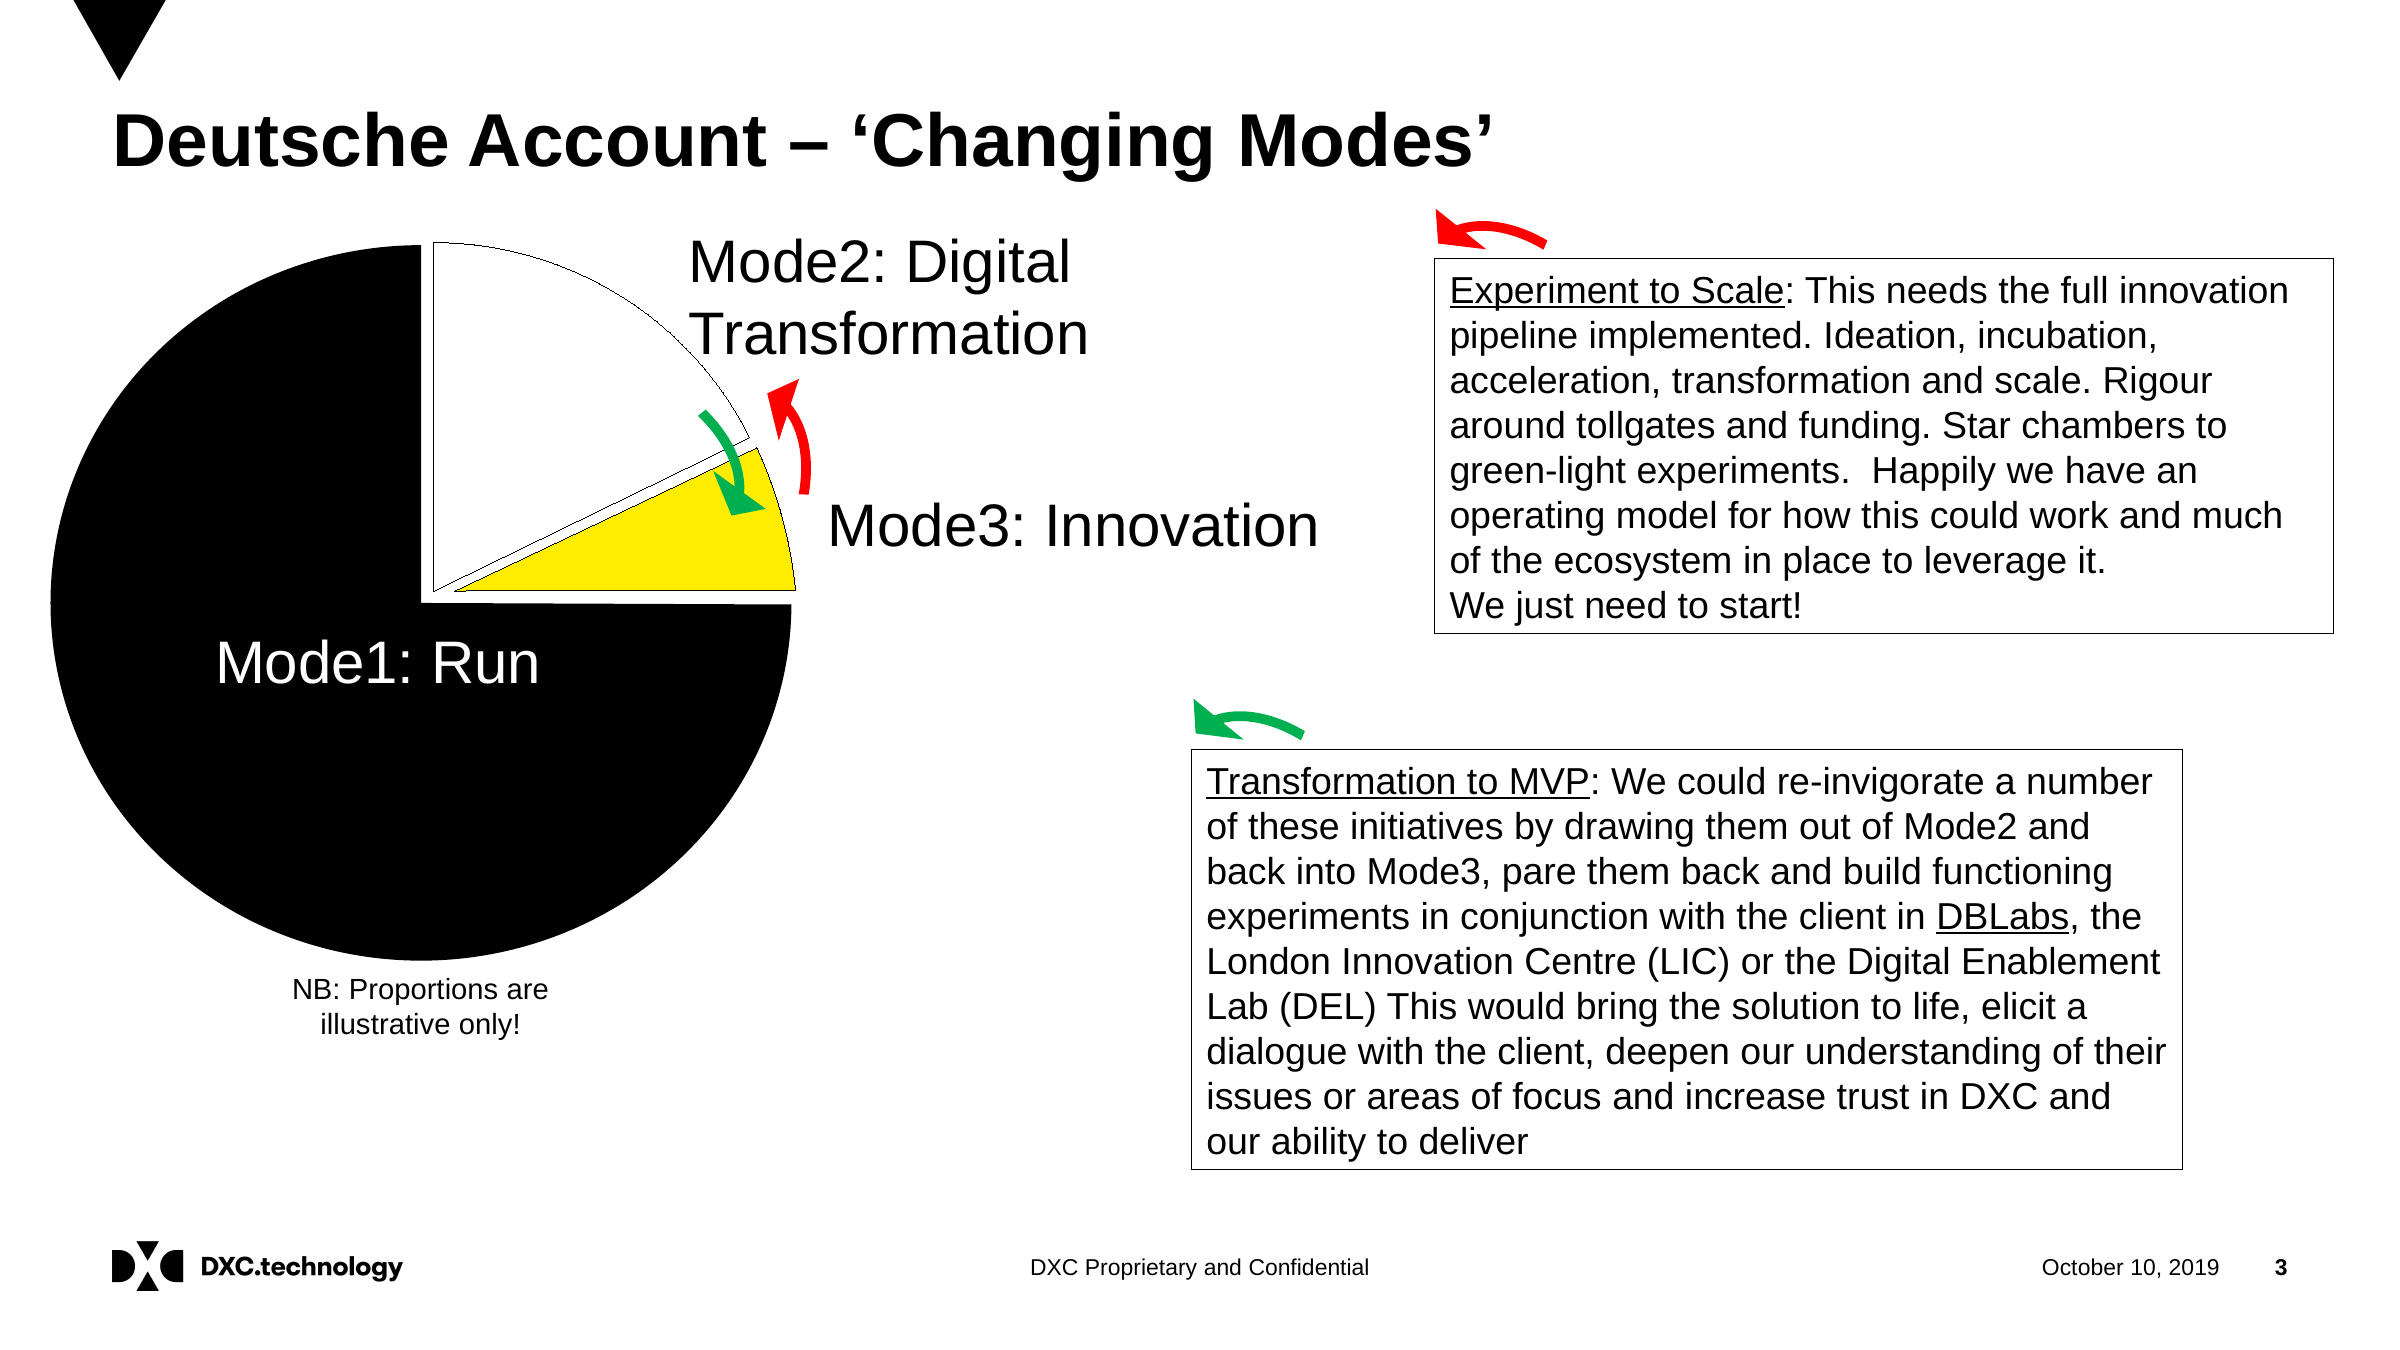

# Deutsche Account – ‘Changing Modes’

Mode2: Digital
Transformation

Experiment to Scale: This needs the full innovation pipeline implemented. Ideation, incubation, acceleration, transformation and scale. Rigour around tollgates and funding. Star chambers to green-light experiments.  Happily we have an operating model for how this could work and much of the ecosystem in place to leverage it.
We just need to start!

Mode3: Innovation
Mode1: Run

Transformation to MVP: We could re-invigorate a number of these initiatives by drawing them out of Mode2 and back into Mode3, pare them back and build functioning experiments in conjunction with the client in DBLabs, the London Innovation Centre (LIC) or the Digital Enablement Lab (DEL) This would bring the solution to life, elicit a dialogue with the client, deepen our understanding of their issues or areas of focus and increase trust in DXC and our ability to deliver
NB: Proportions are
illustrative only!